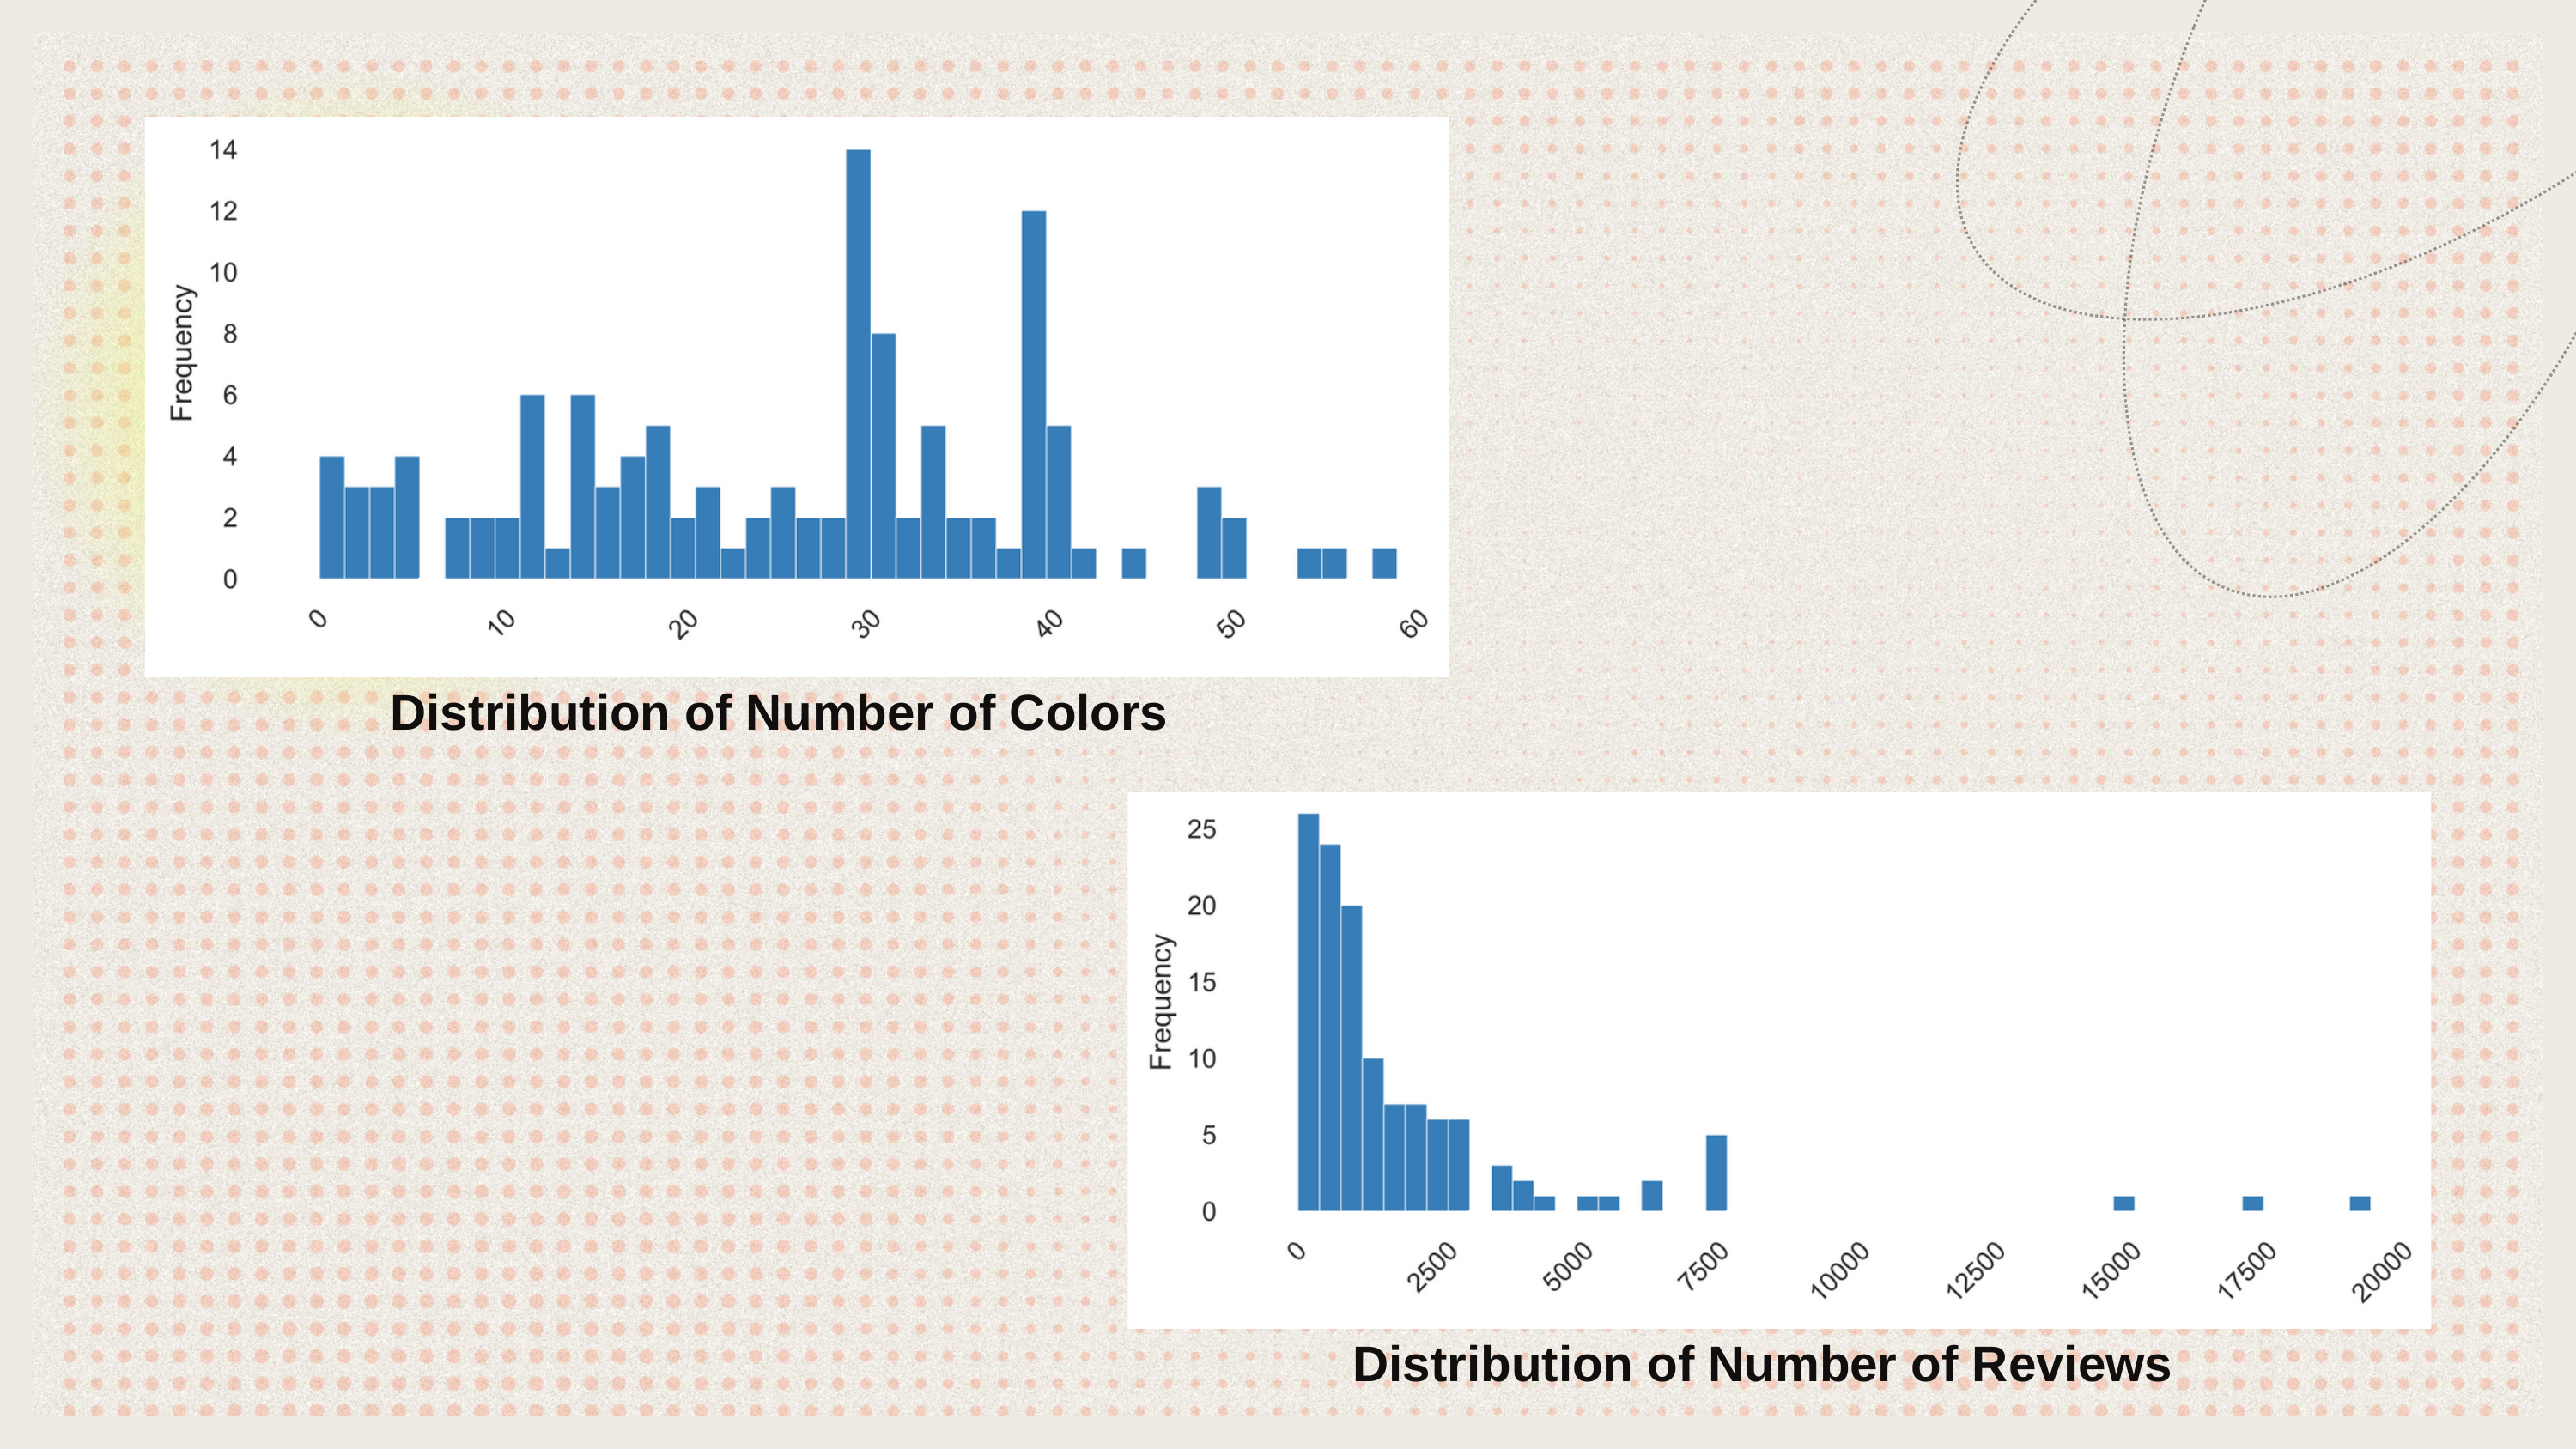

Distribution of Number of Colors

Distribution of Number of Reviews